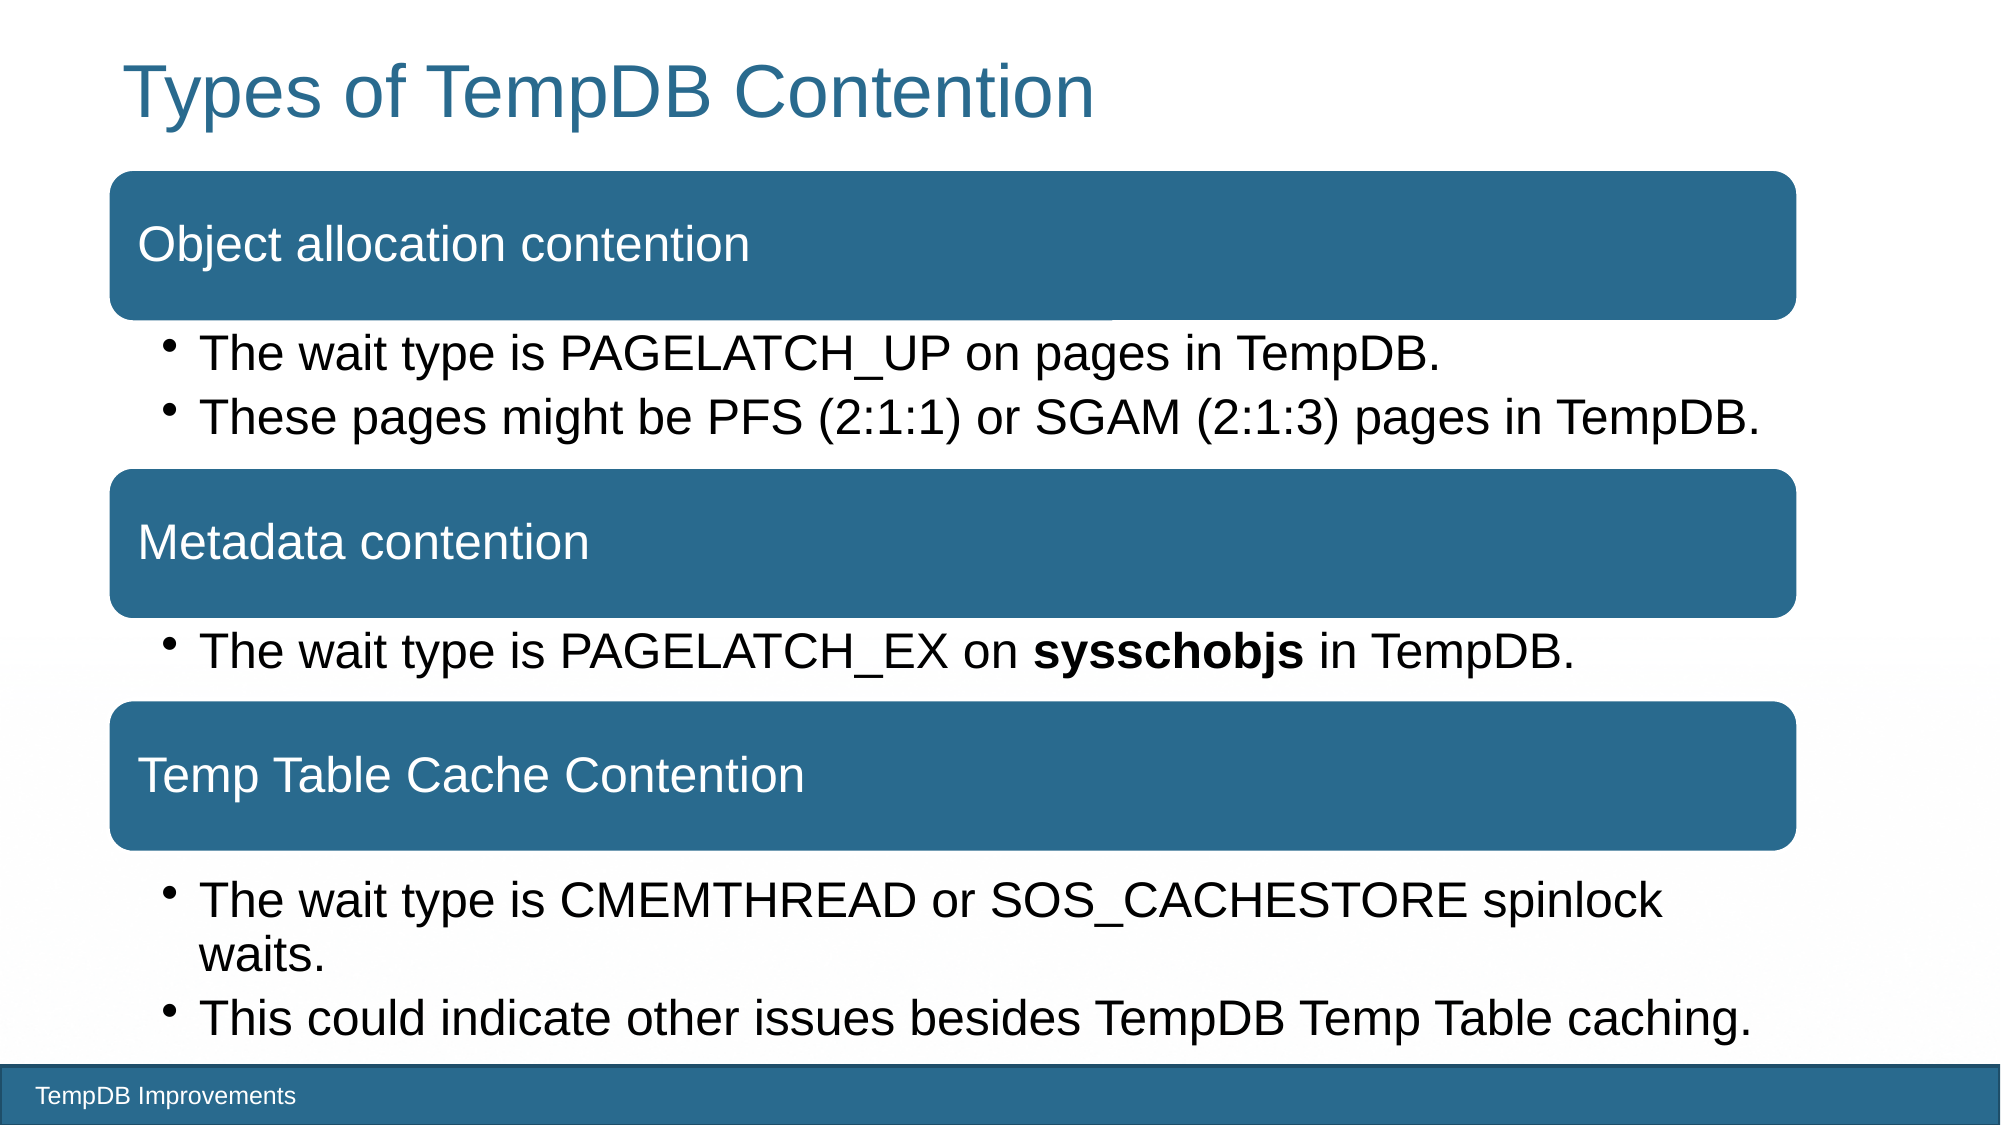

# Types of TempDB Contention
Object allocation contention
The wait type is PAGELATCH_UP on pages in TempDB.
These pages might be PFS (2:1:1) or SGAM (2:1:3) pages in TempDB.
Metadata contention
The wait type is PAGELATCH_EX on sysschobjs in TempDB.
Temp Table Cache Contention
The wait type is CMEMTHREAD or SOS_CACHESTORE spinlock waits.
This could indicate other issues besides TempDB Temp Table caching.